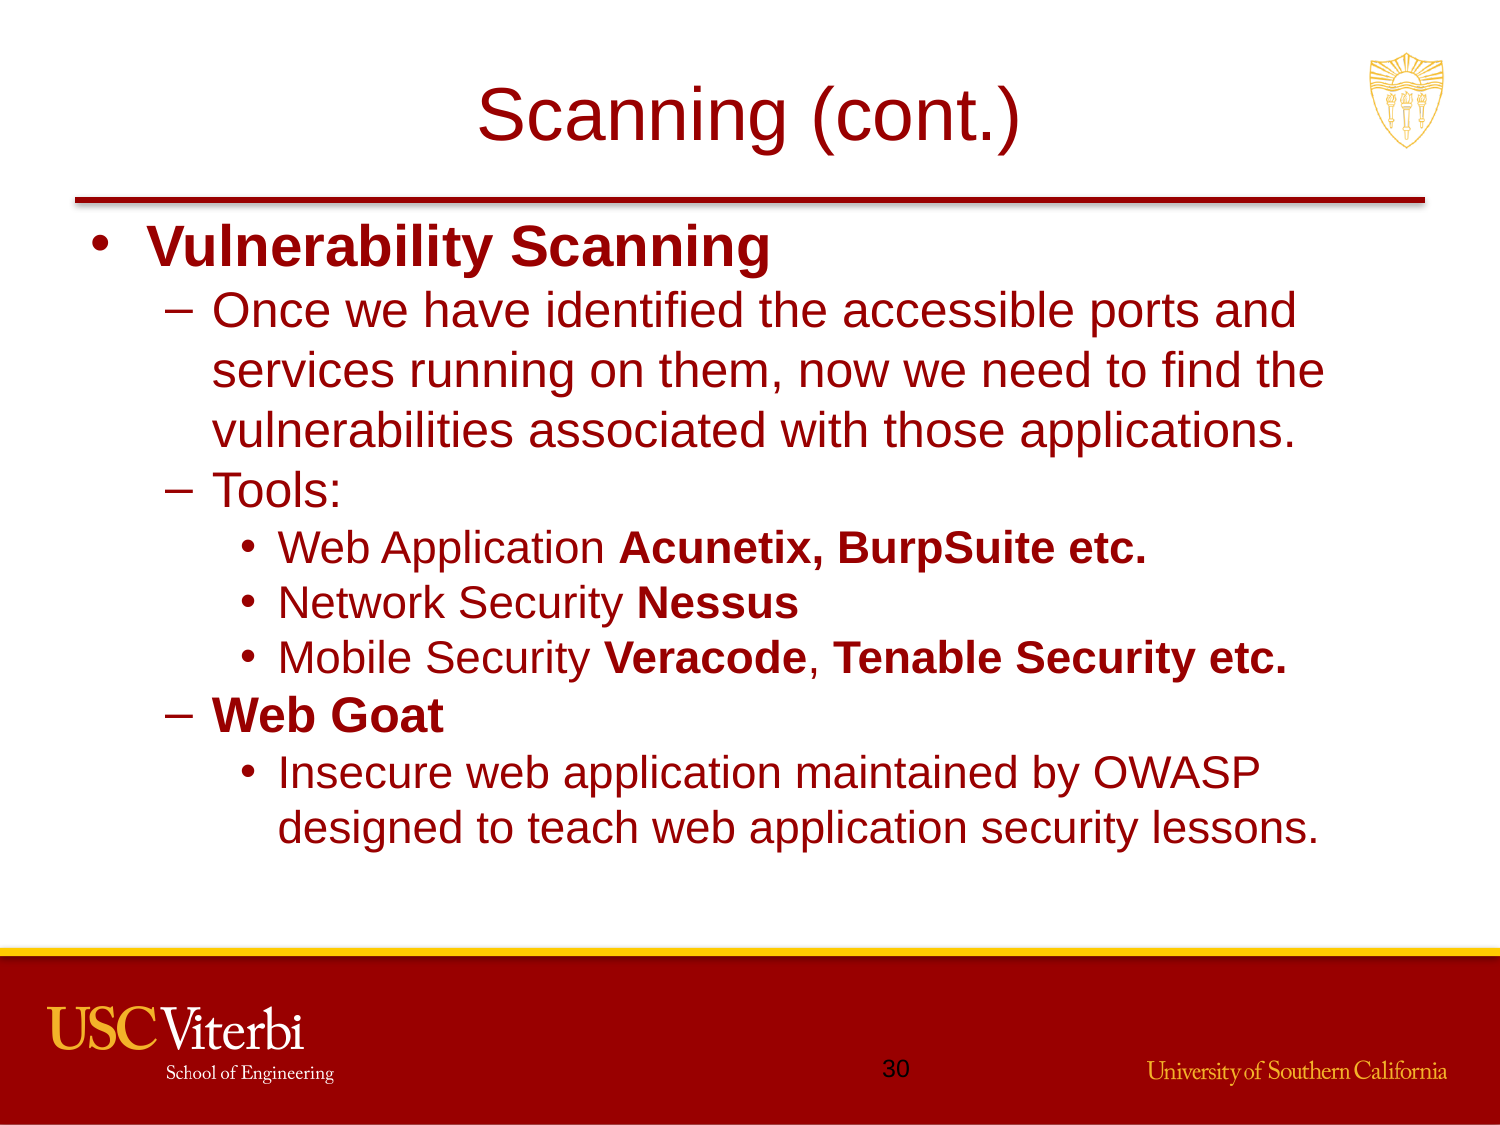

# Scanning (cont.)
Vulnerability Scanning
Once we have identified the accessible ports and services running on them, now we need to find the vulnerabilities associated with those applications.
Tools:
Web Application Acunetix, BurpSuite etc.
Network Security Nessus
Mobile Security Veracode, Tenable Security etc.
Web Goat
Insecure web application maintained by OWASP designed to teach web application security lessons.
30